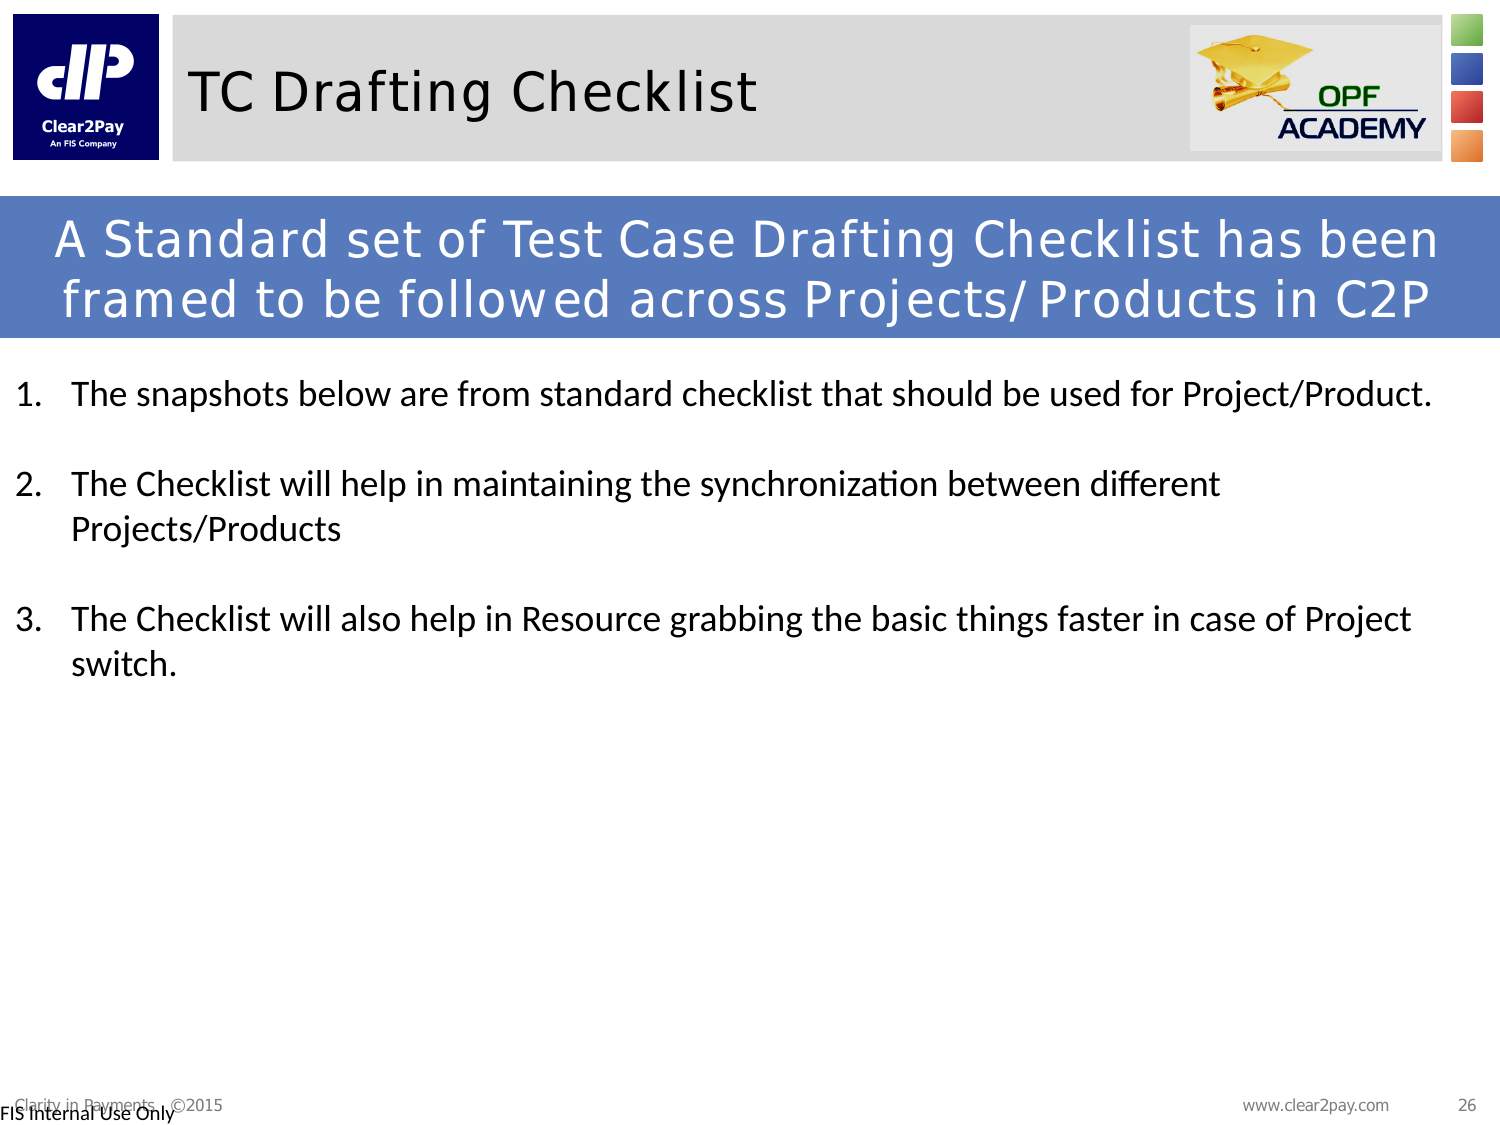

# TC Drafting Checklist
A Standard set of Test Case Drafting Checklist has been framed to be followed across Projects/Products in C2P
The snapshots below are from standard checklist that should be used for Project/Product.

The Checklist will help in maintaining the synchronization between different Projects/Products

The Checklist will also help in Resource grabbing the basic things faster in case of Project switch.